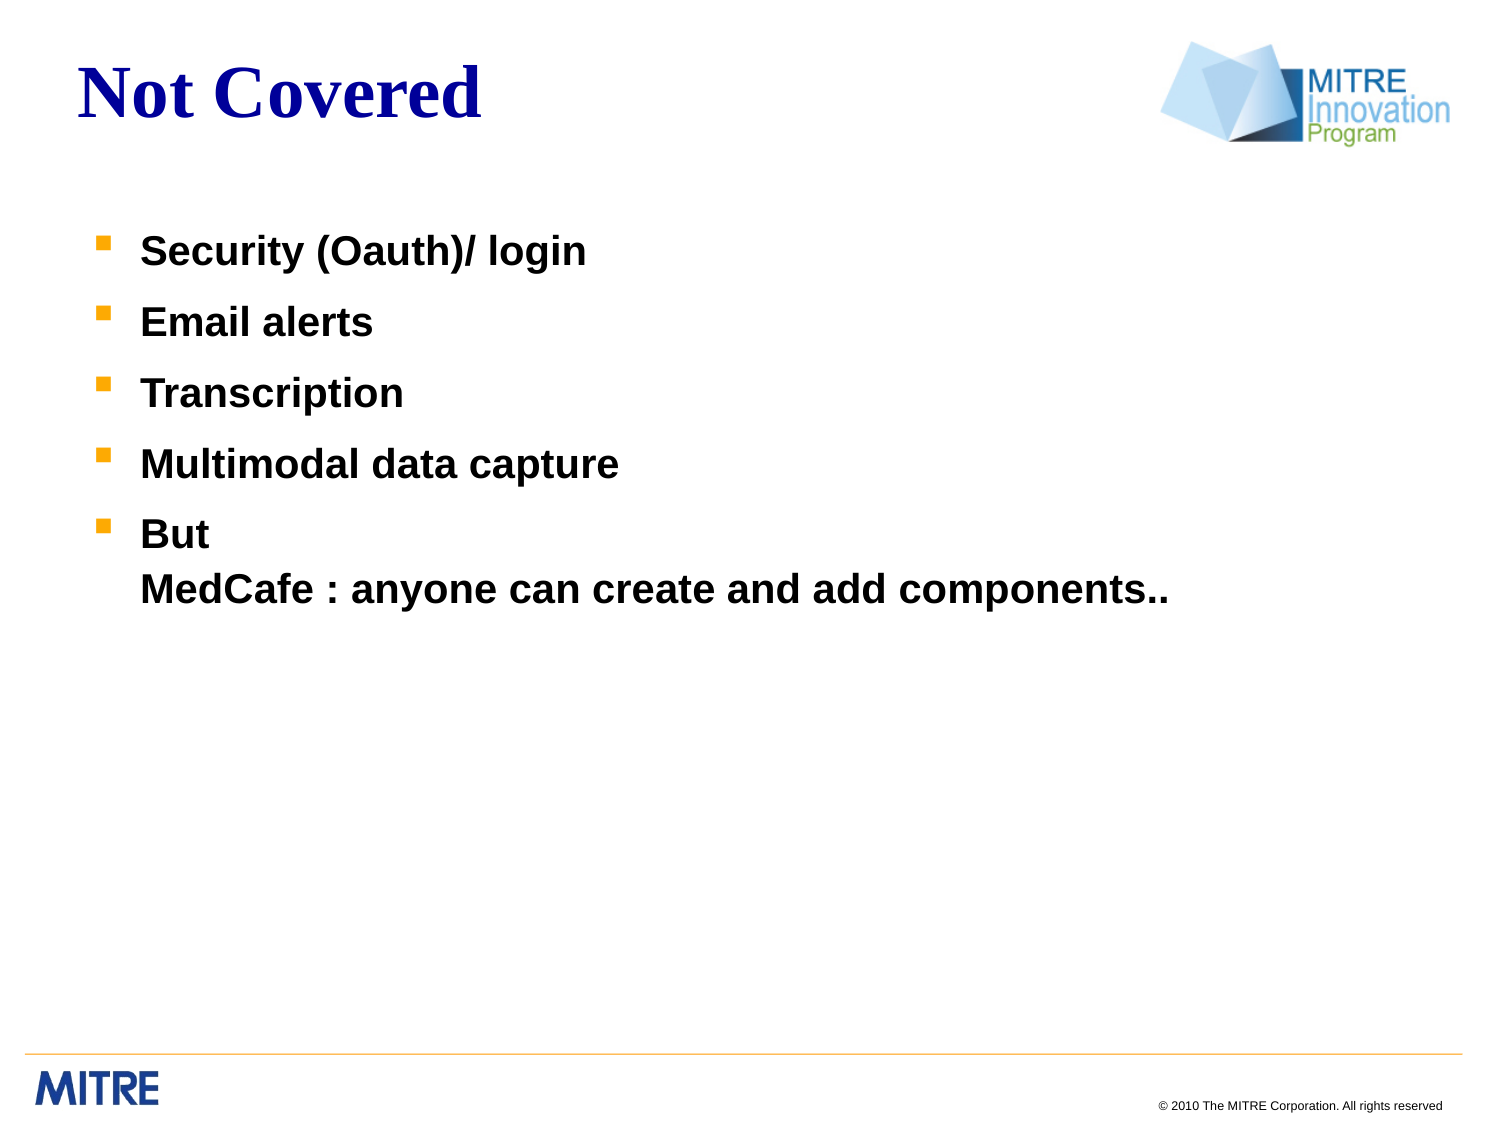

# Not Covered
Security (Oauth)/ login
Email alerts
Transcription
Multimodal data capture
But
MedCafe : anyone can create and add components..